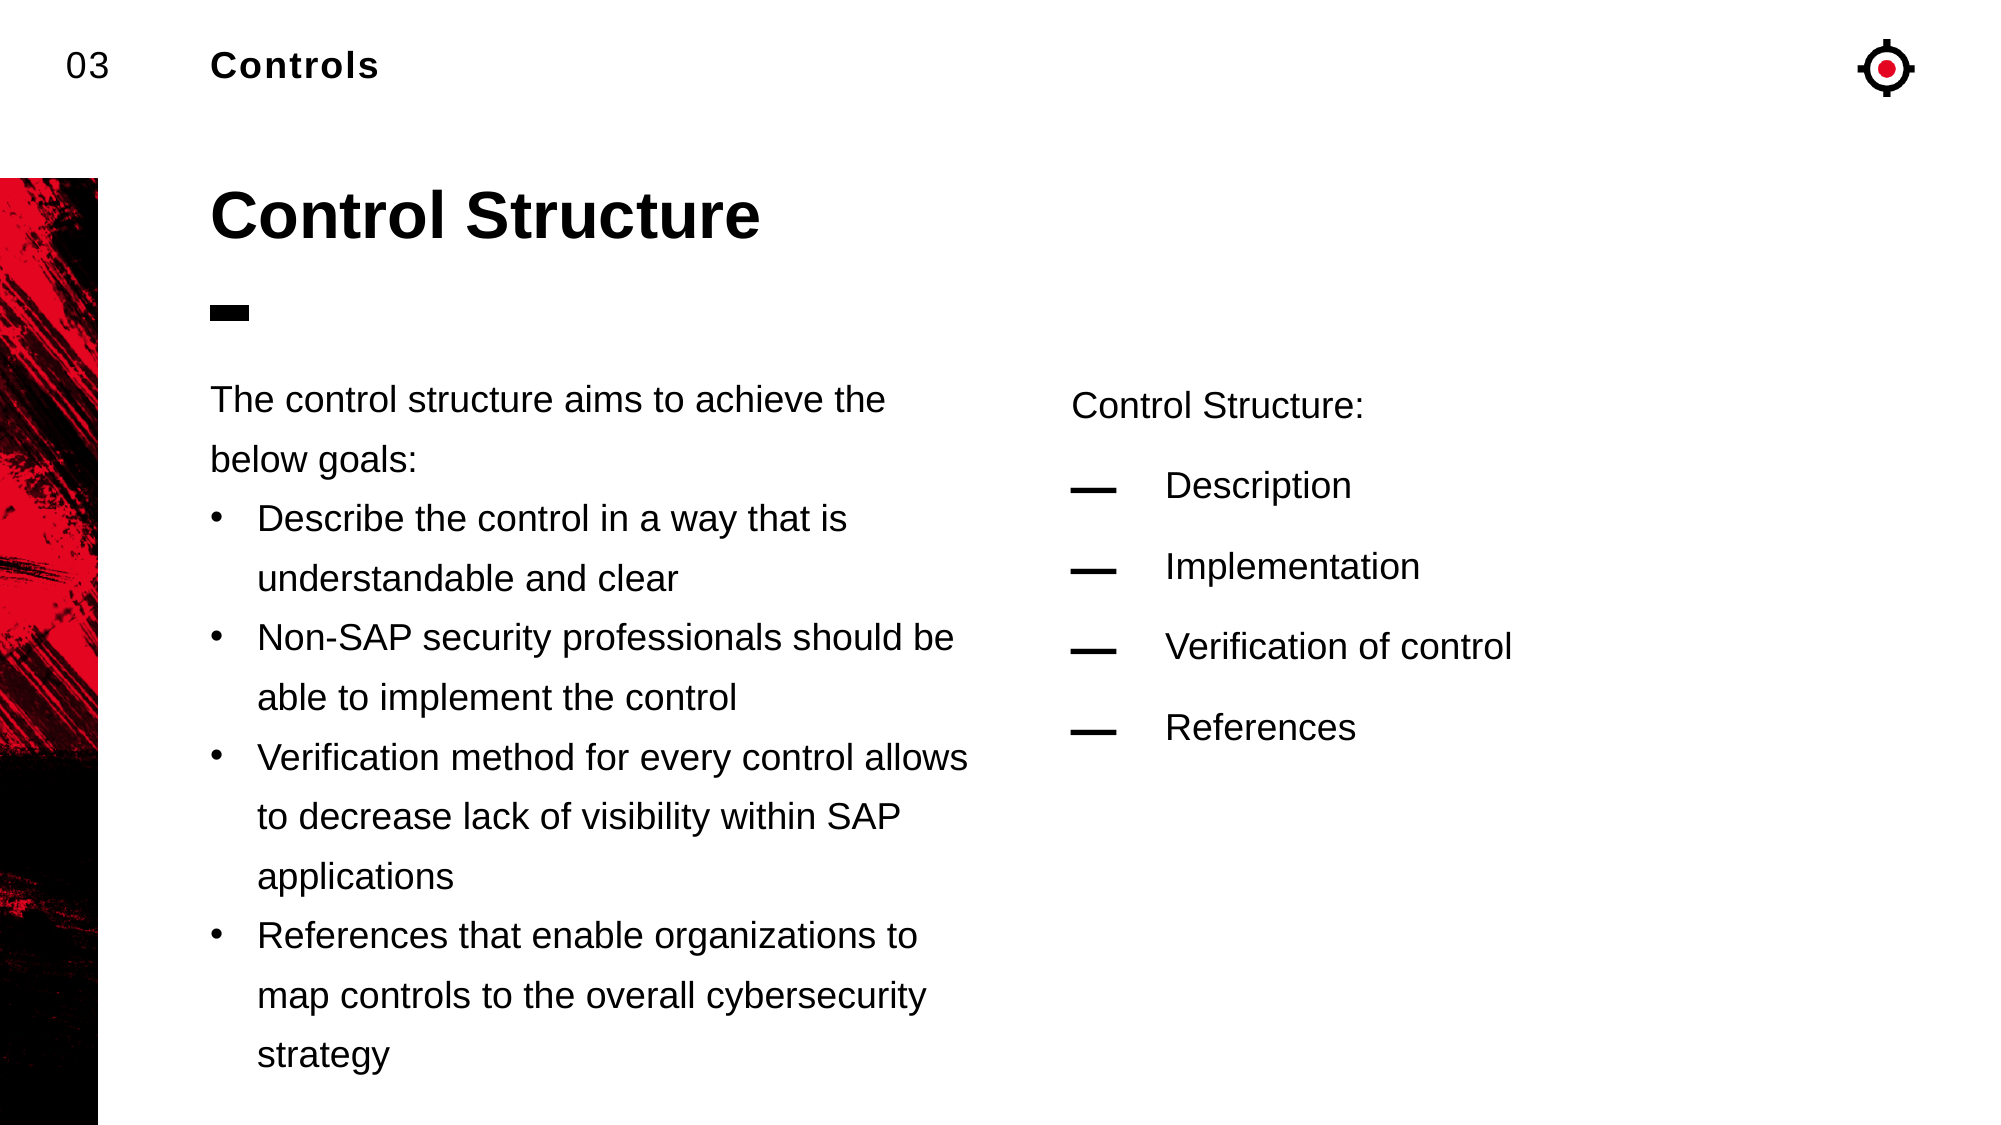

03
Controls
Control Structure
The control structure aims to achieve the below goals:
Describe the control in a way that is understandable and clear
Non-SAP security professionals should be able to implement the control
Verification method for every control allows to decrease lack of visibility within SAP applications
References that enable organizations to map controls to the overall cybersecurity strategy
Control Structure:
Description
Implementation
Verification of control
References